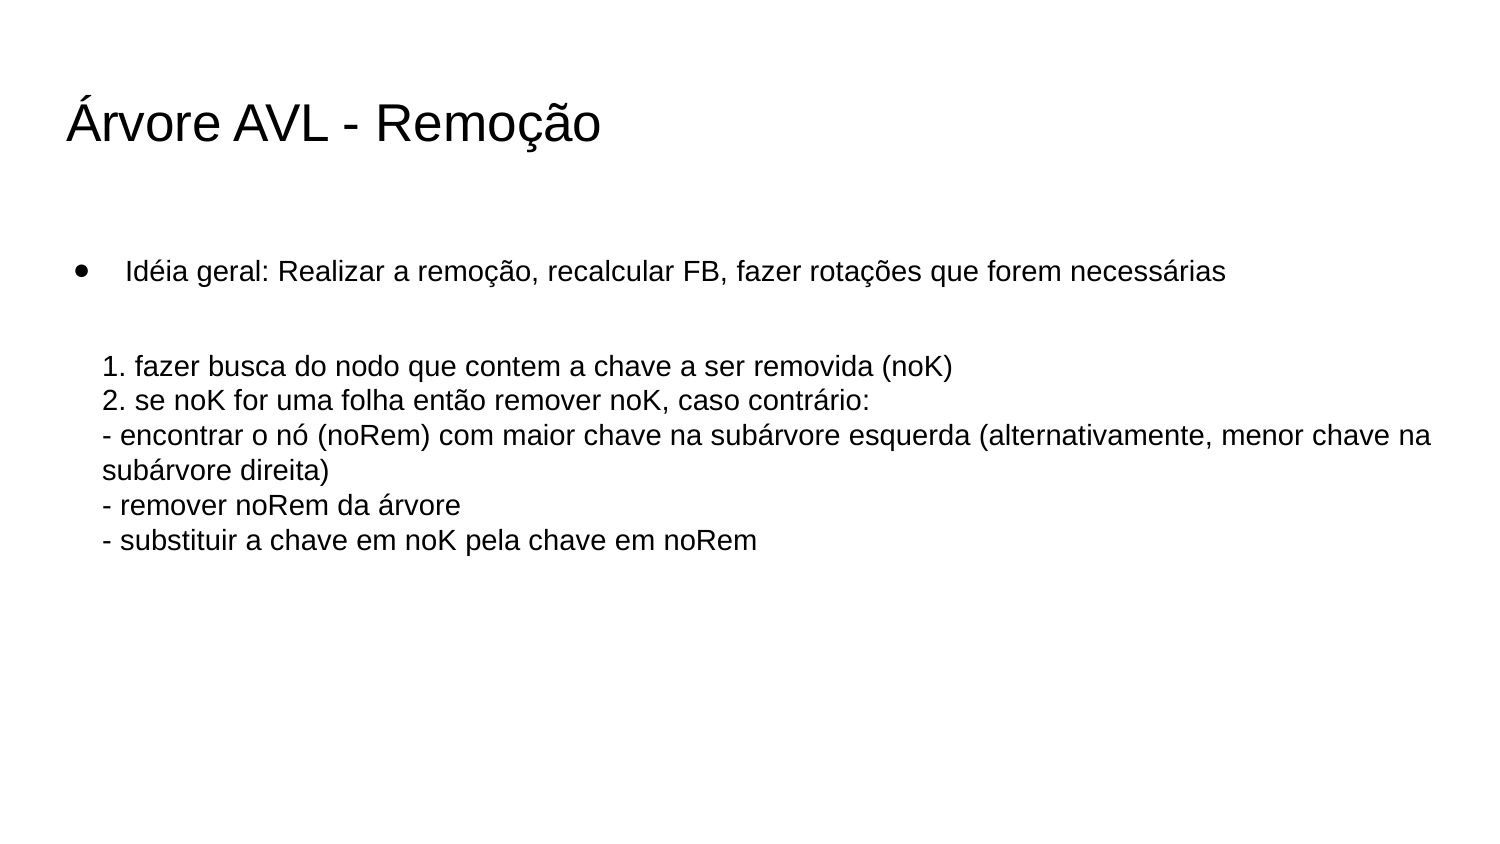

# Árvore AVL - Remoção

Idéia geral: Realizar a remoção, recalcular FB, fazer rotações que forem necessárias
1. fazer busca do nodo que contem a chave a ser removida (noK)
2. se noK for uma folha então remover noK, caso contrário:
- encontrar o nó (noRem) com maior chave na subárvore esquerda (alternativamente, menor chave na subárvore direita)
- remover noRem da árvore
- substituir a chave em noK pela chave em noRem